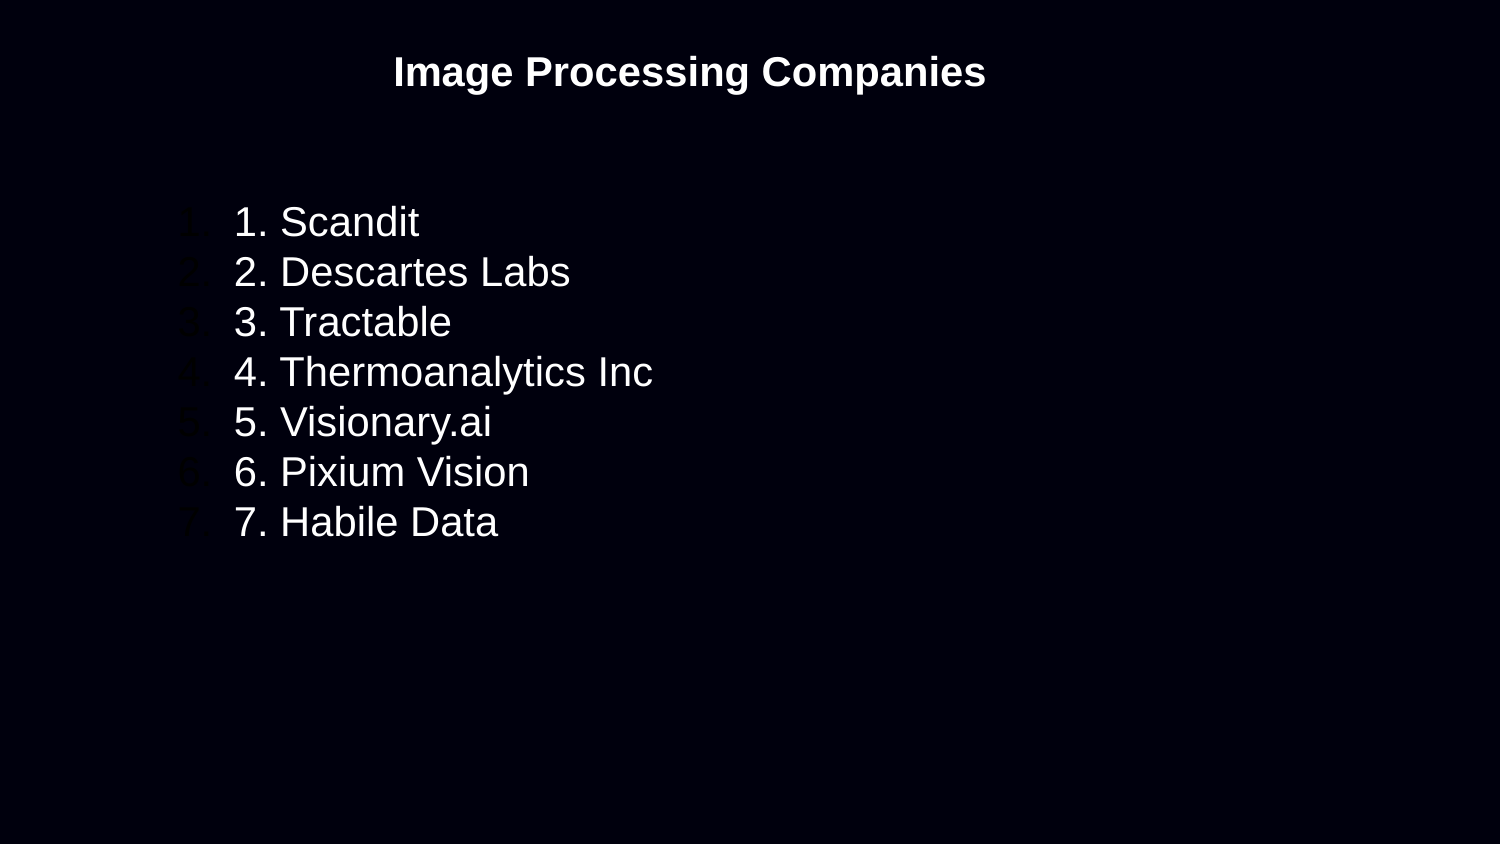

Image Processing Companies
1. Scandit
2. Descartes Labs
3. Tractable
4. Thermoanalytics Inc
5. Visionary.ai
6. Pixium Vision
7. Habile Data